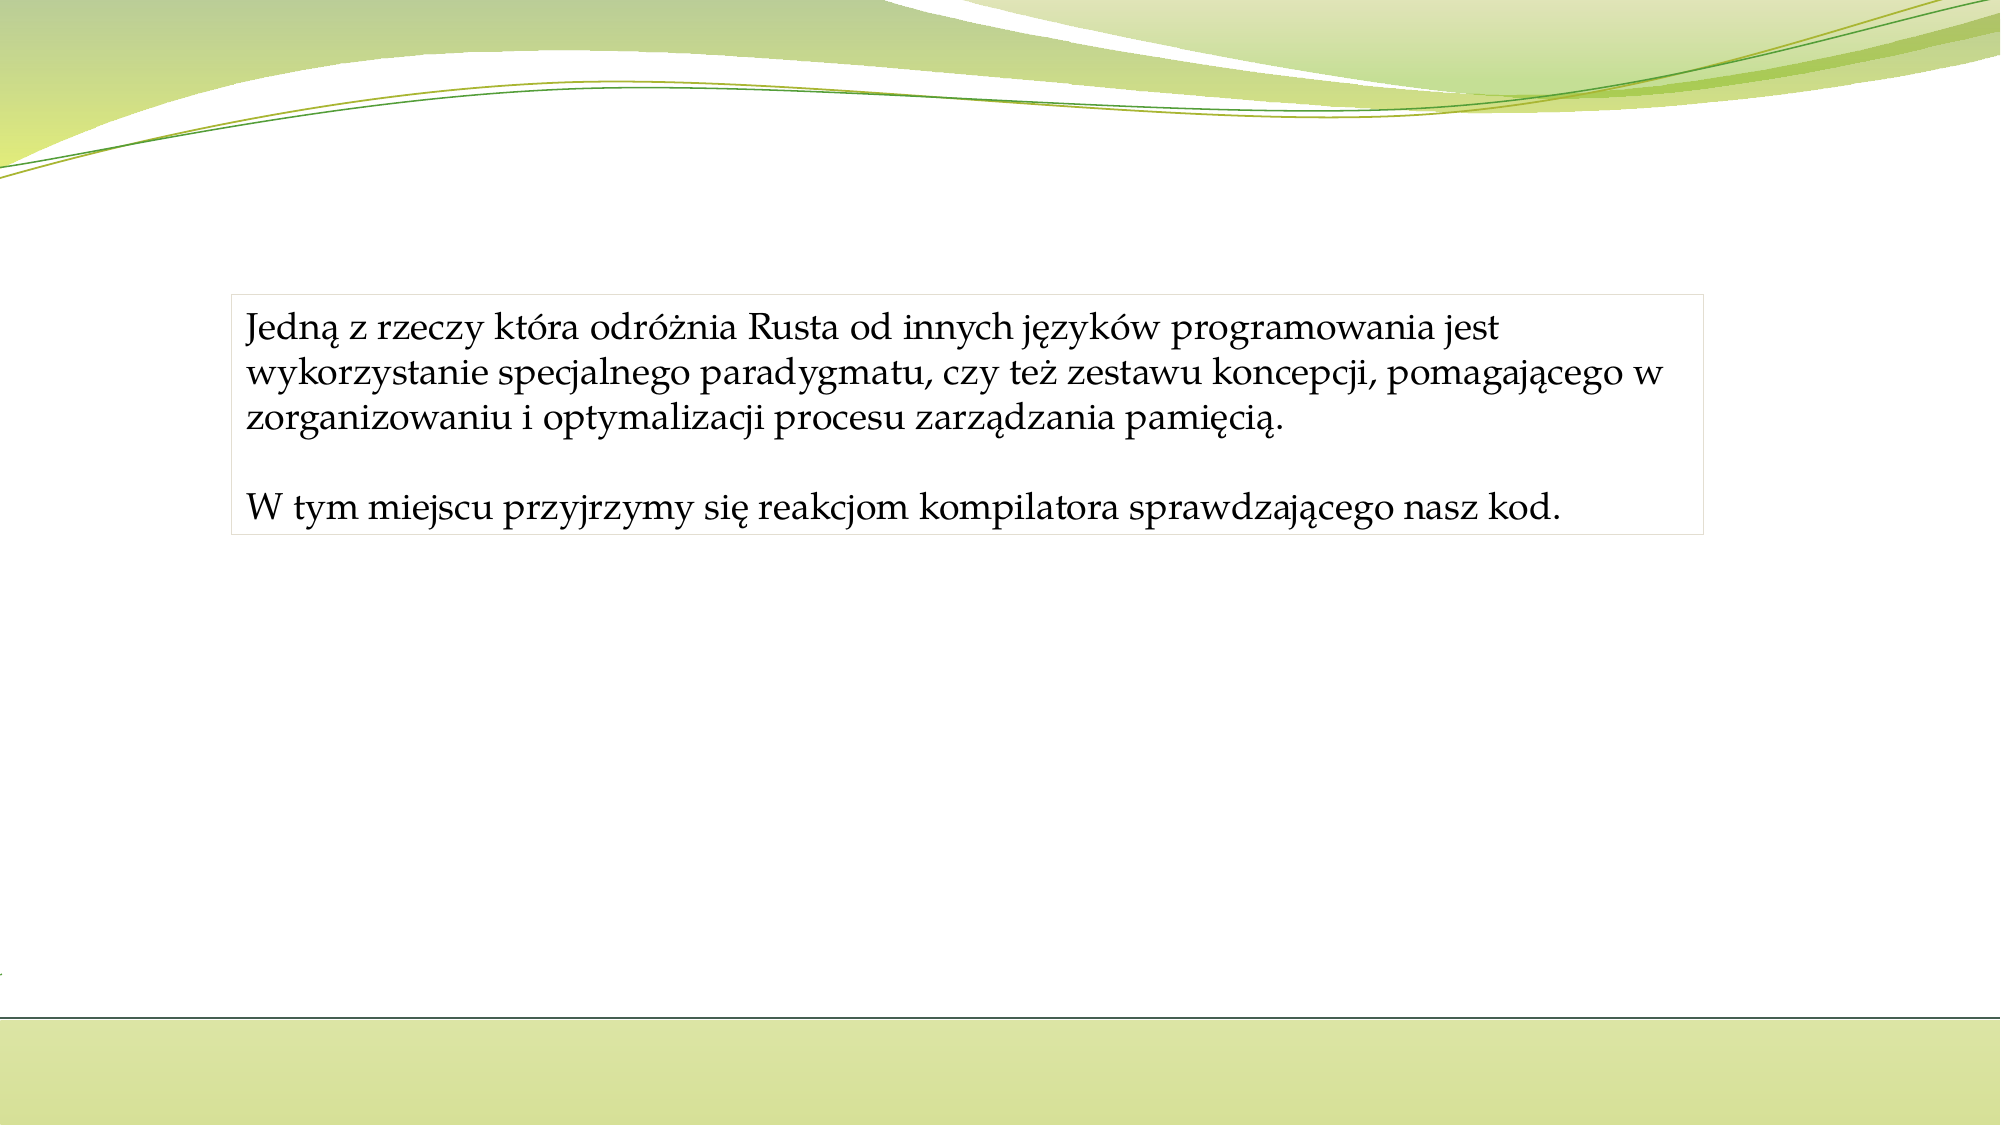

Jedną z rzeczy która odróżnia Rusta od innych języków programowania jest wykorzystanie specjalnego paradygmatu, czy też zestawu koncepcji, pomagającego w zorganizowaniu i optymalizacji procesu zarządzania pamięcią.

W tym miejscu przyjrzymy się reakcjom kompilatora sprawdzającego nasz kod.